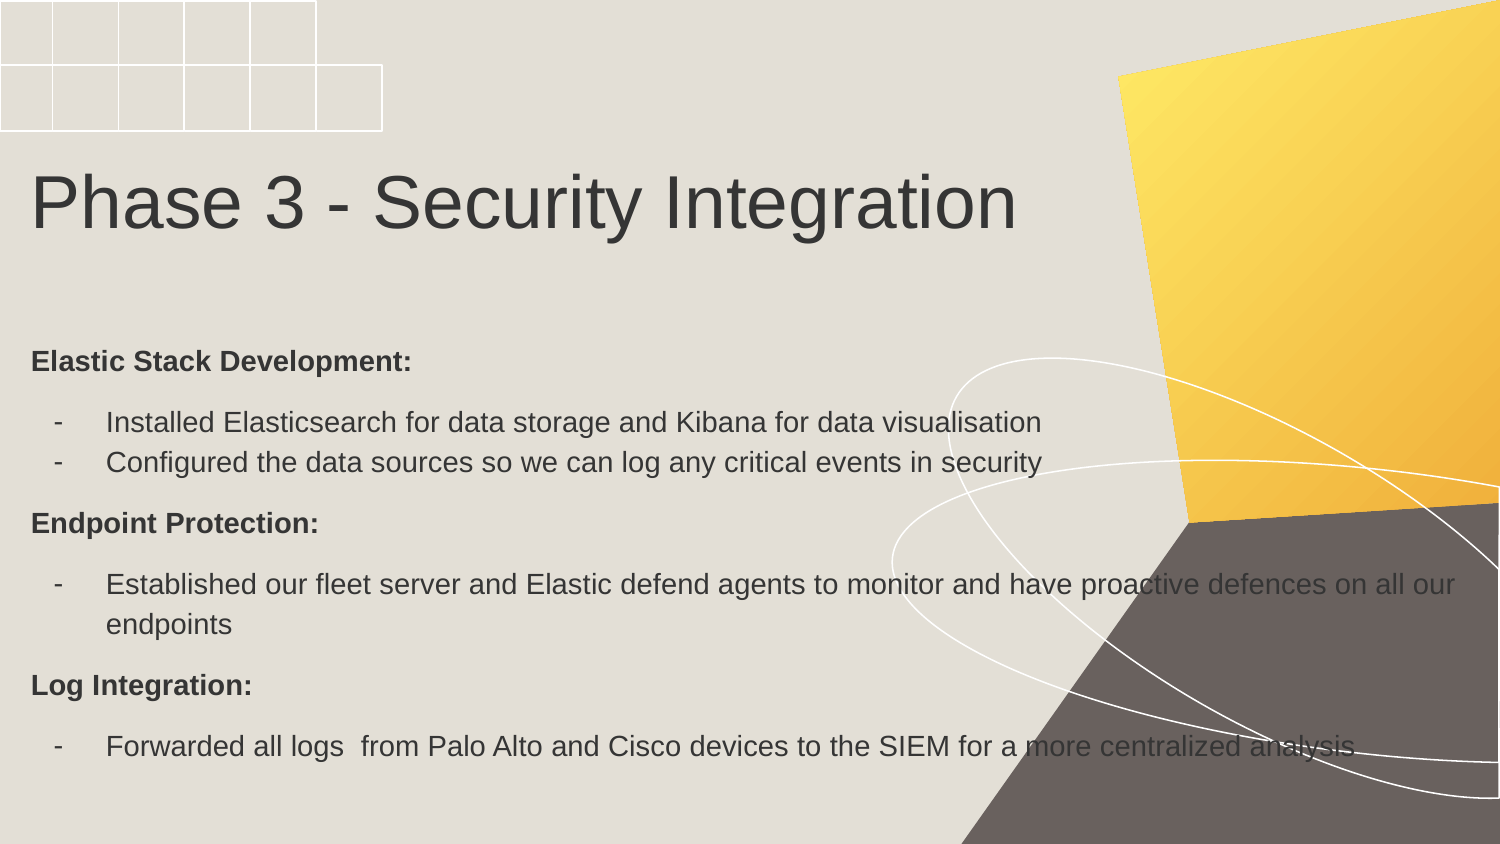

# Phase 3 - Security Integration
Elastic Stack Development:
Installed Elasticsearch for data storage and Kibana for data visualisation
Configured the data sources so we can log any critical events in security
Endpoint Protection:
Established our fleet server and Elastic defend agents to monitor and have proactive defences on all our endpoints
Log Integration:
Forwarded all logs  from Palo Alto and Cisco devices to the SIEM for a more centralized analysis